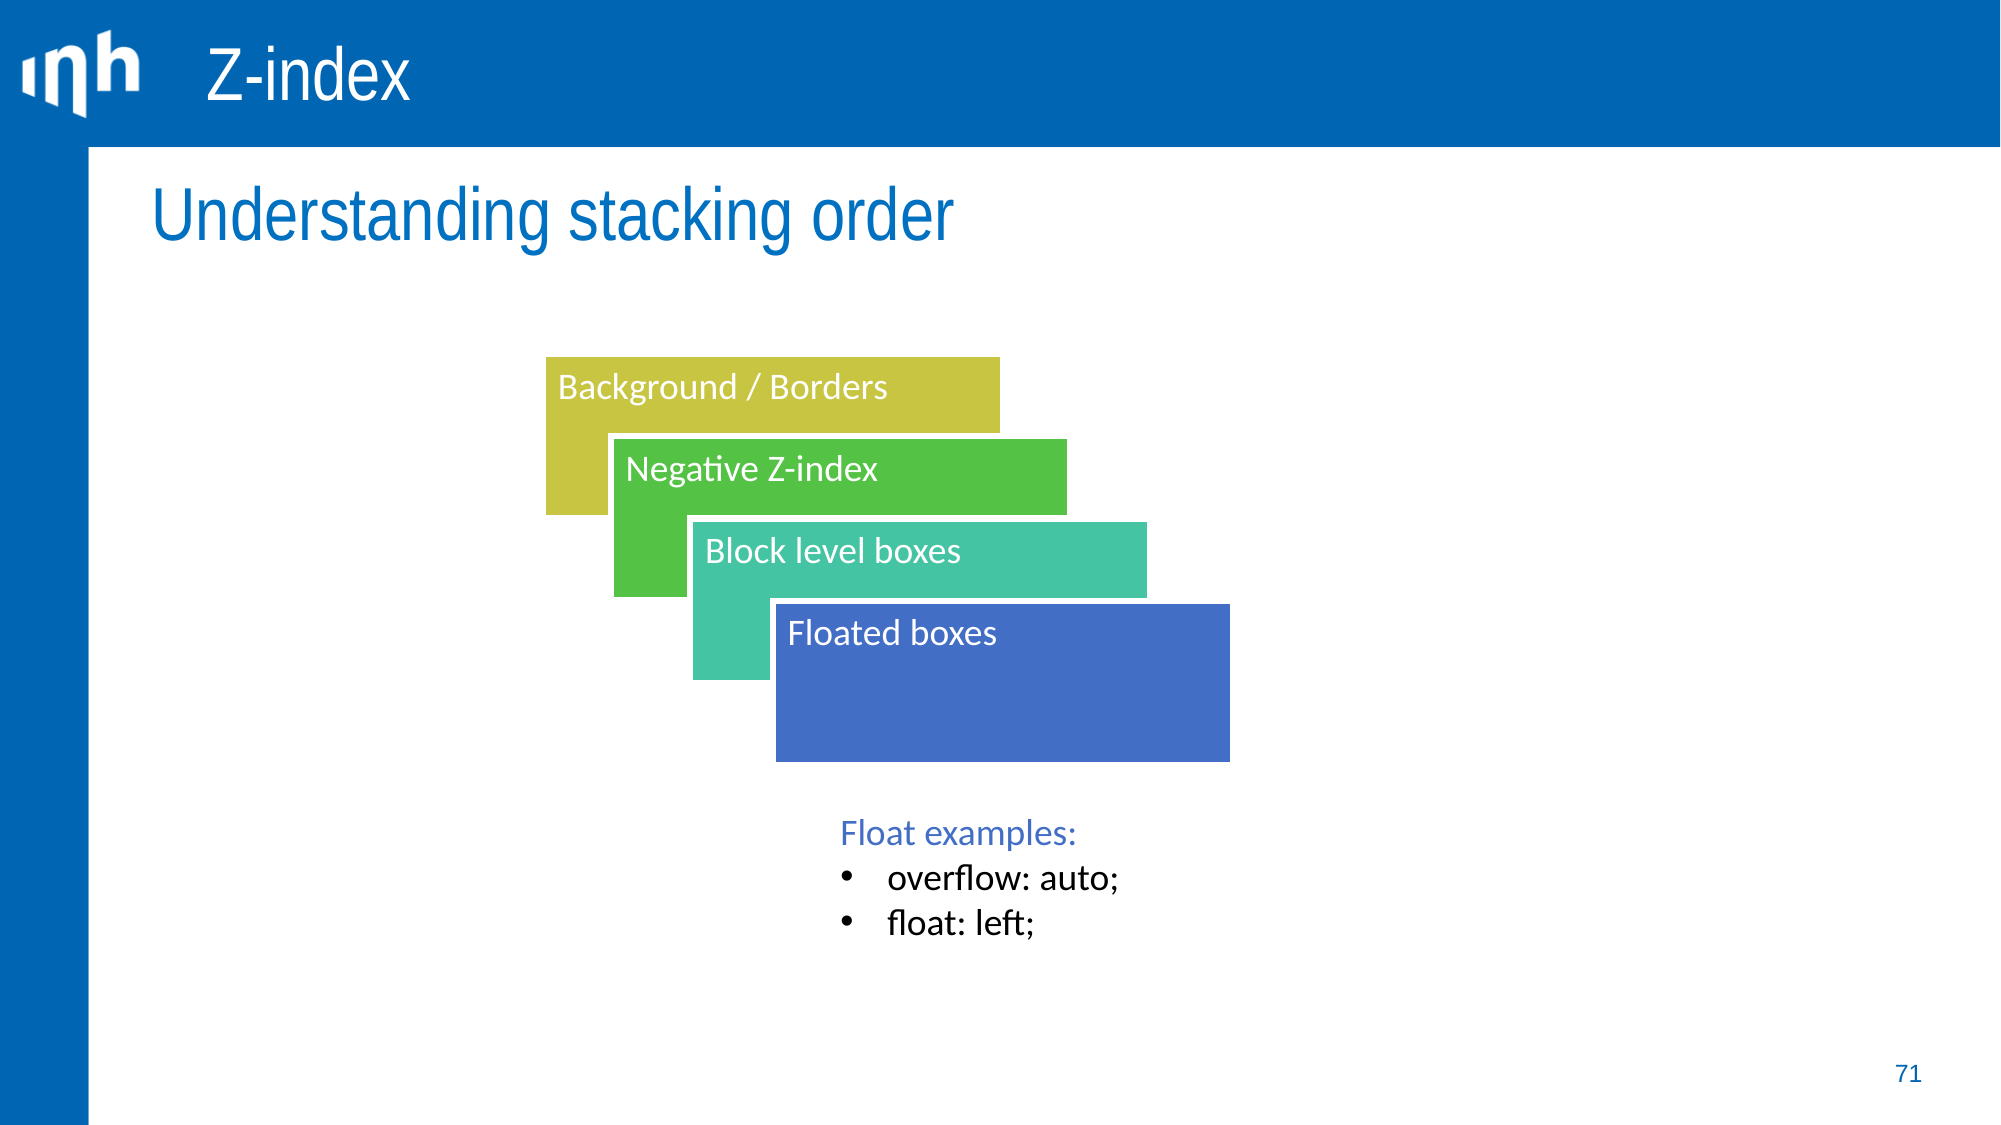

Z-index
Understanding stacking order
Background / Borders
Negative Z-index
Block level boxes
Floated boxes
Float examples:
overflow: auto;
float: left;
71